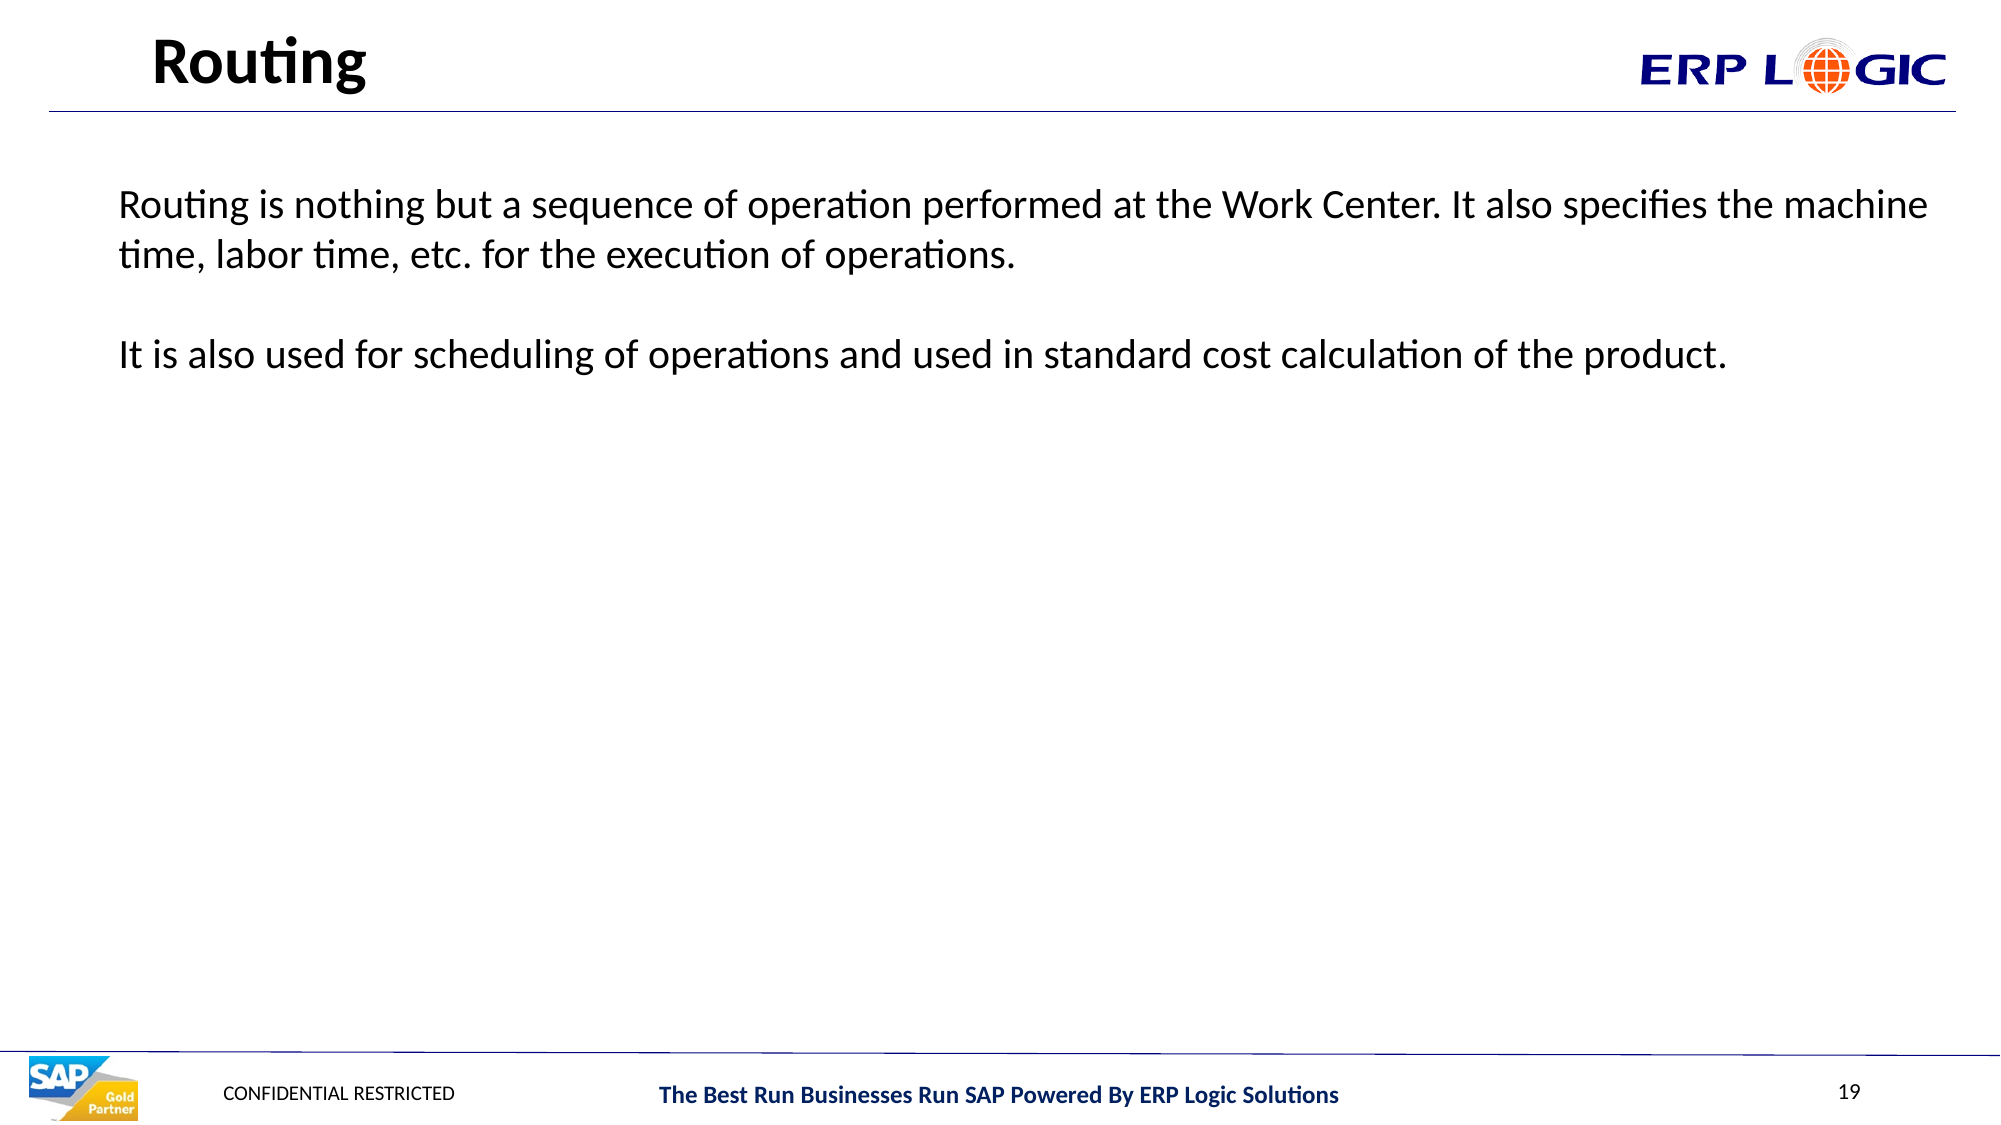

# Routing
Routing is nothing but a sequence of operation performed at the Work Center. It also specifies the machine time, labor time, etc. for the execution of operations.

It is also used for scheduling of operations and used in standard cost calculation of the product.